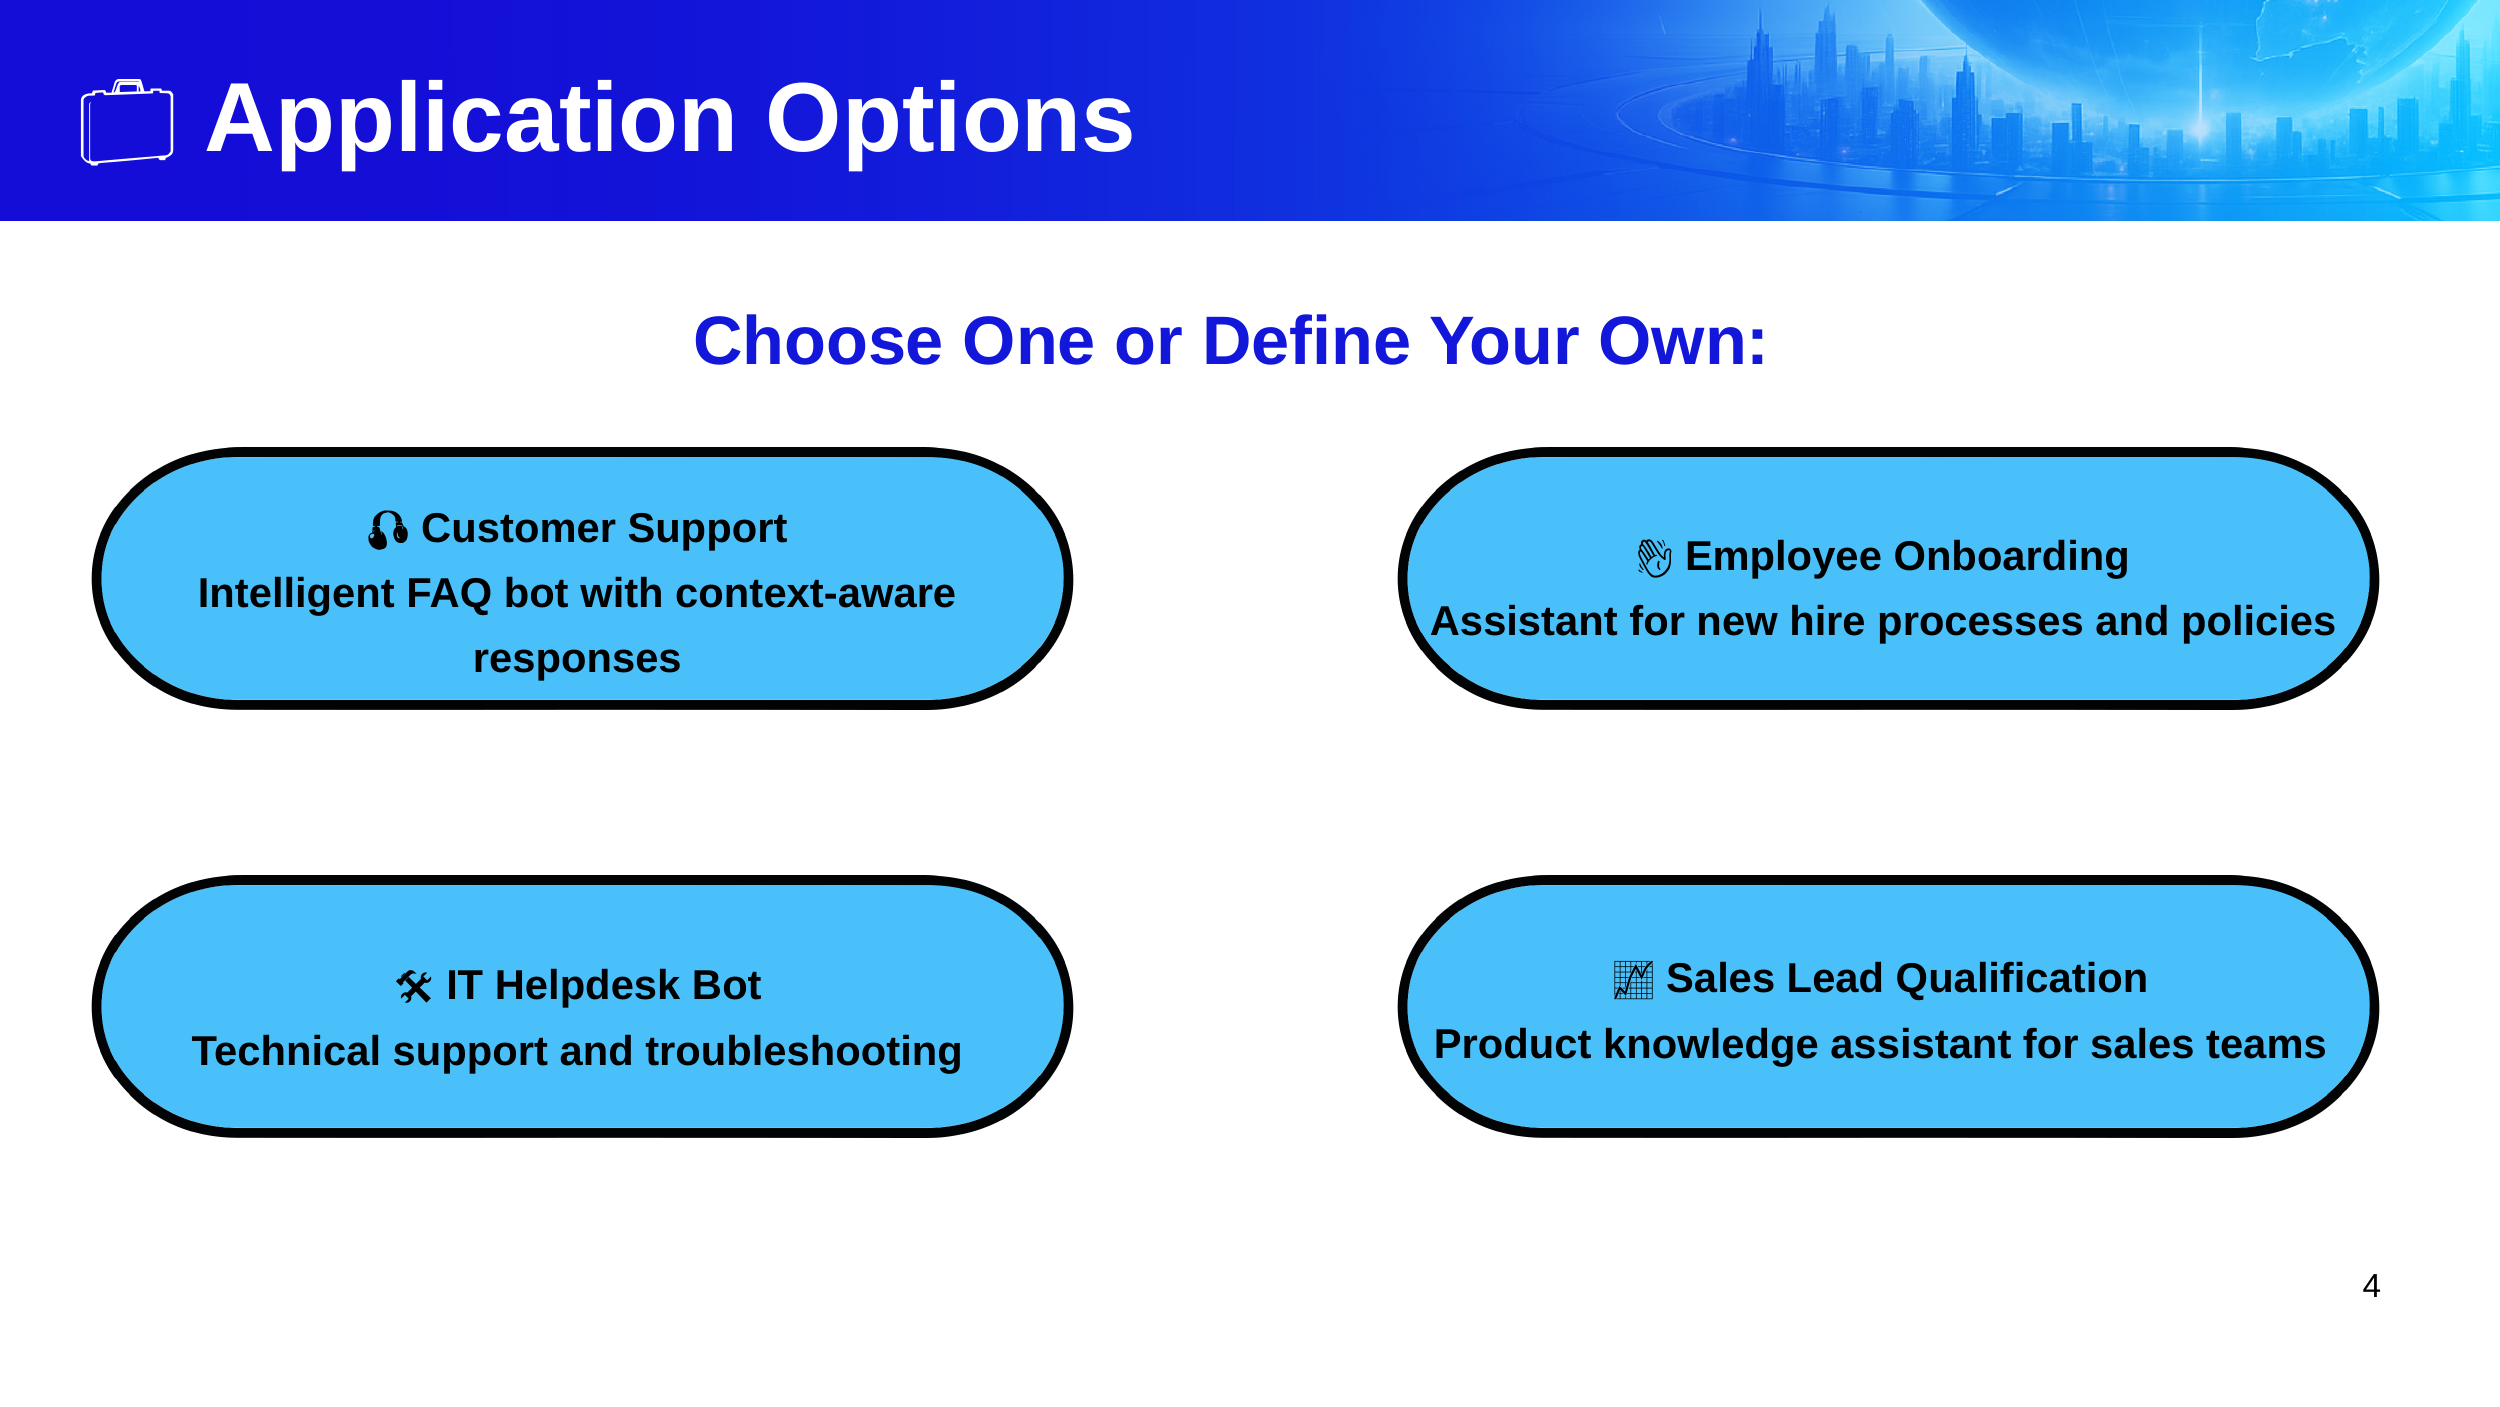

💼 Application Options
Choose One or Define Your Own:

🎧 Customer Support
Intelligent FAQ bot with context-aware responses
👋 Employee Onboarding
Assistant for new hire processes and policies

📈 Sales Lead Qualification
Product knowledge assistant for sales teams
🛠️ IT Helpdesk Bot
Technical support and troubleshooting
4